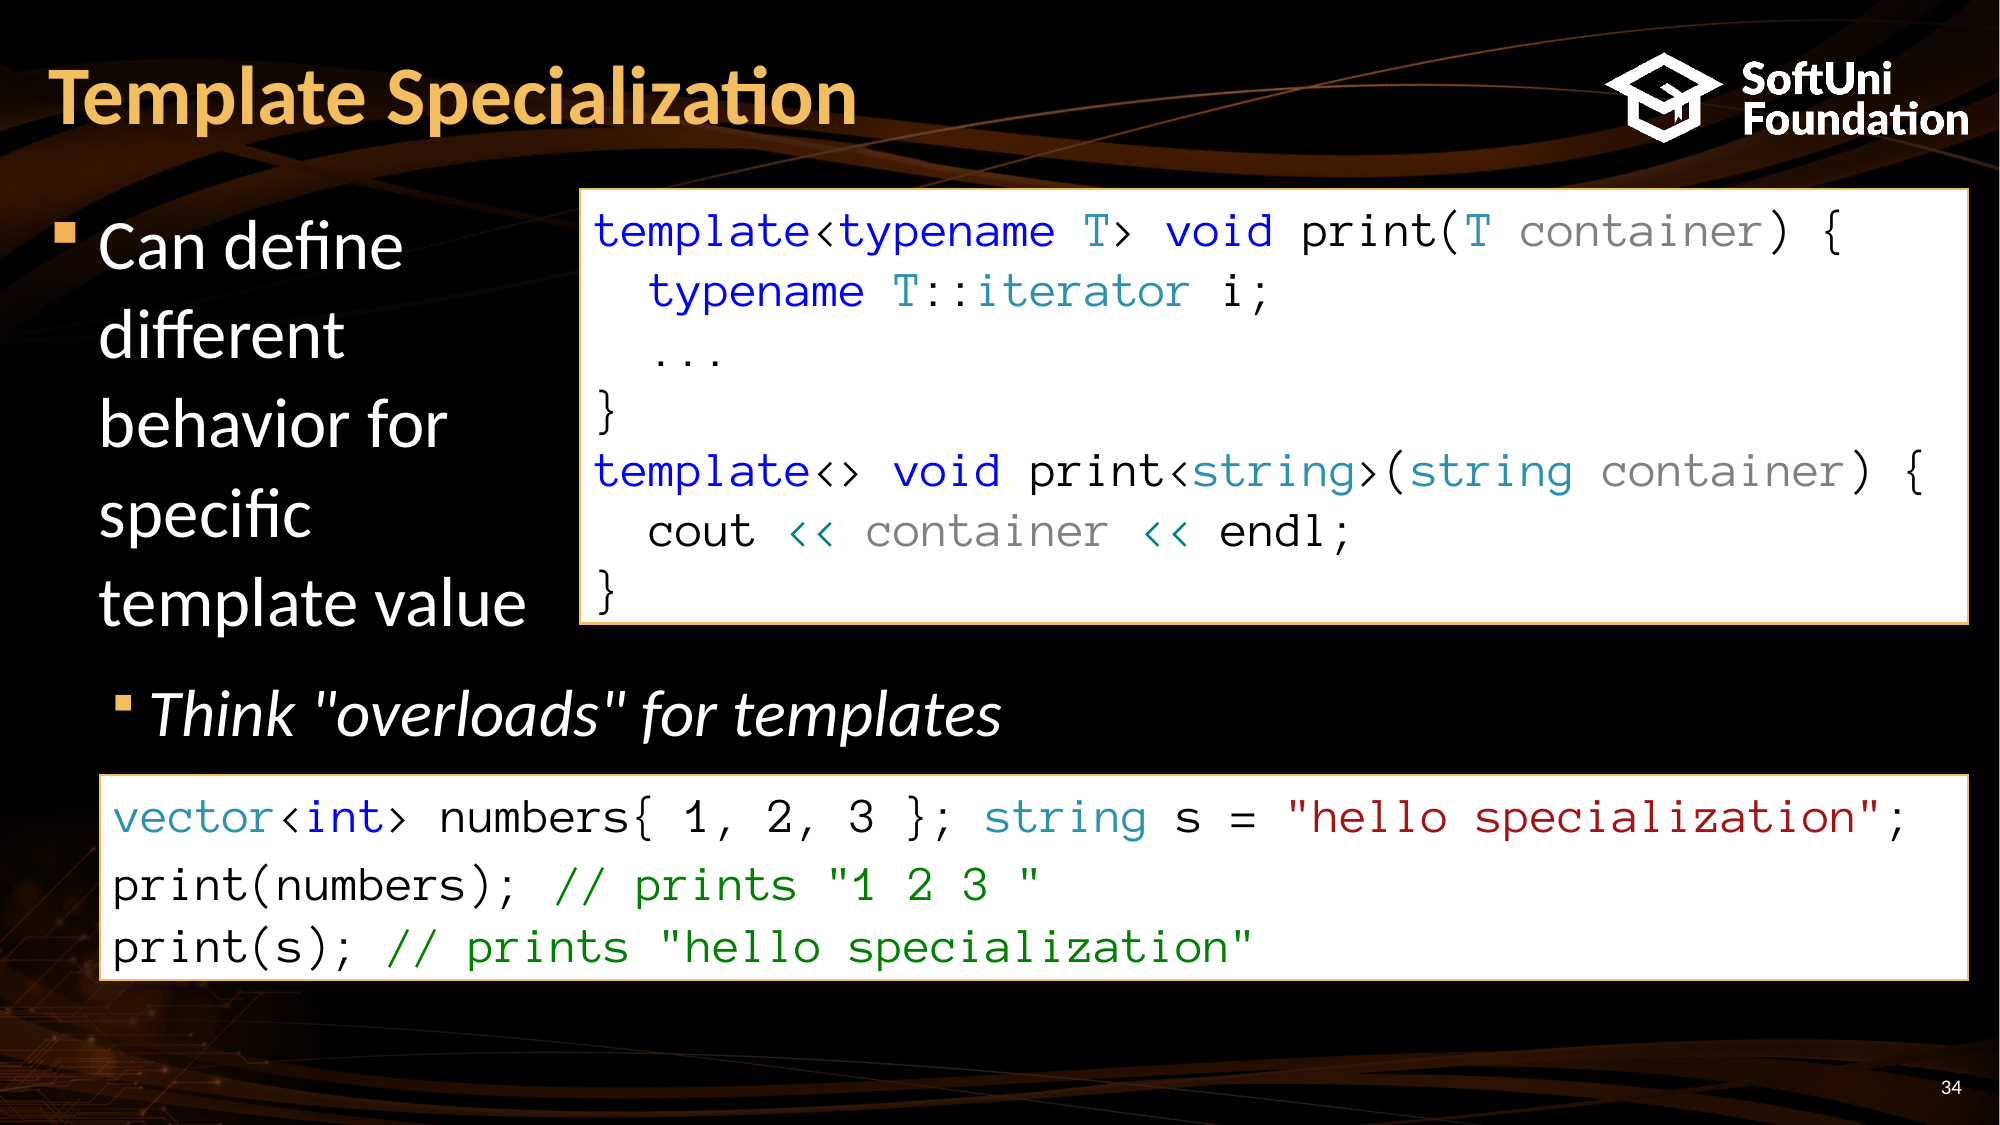

# Template Specialization
template<typename T> void print(T container) {
  typename T::iterator i;
  ...
}
template<> void print<string>(string container) {
  cout << container << endl;
}
Can define
different
behavior for
specific
template value
Think "overloads" for templates

vector<int> numbers{ 1, 2, 3 }; string s = "hello specialization";
print(numbers); // prints "1 2 3 "
print(s); // prints "hello specialization"
34